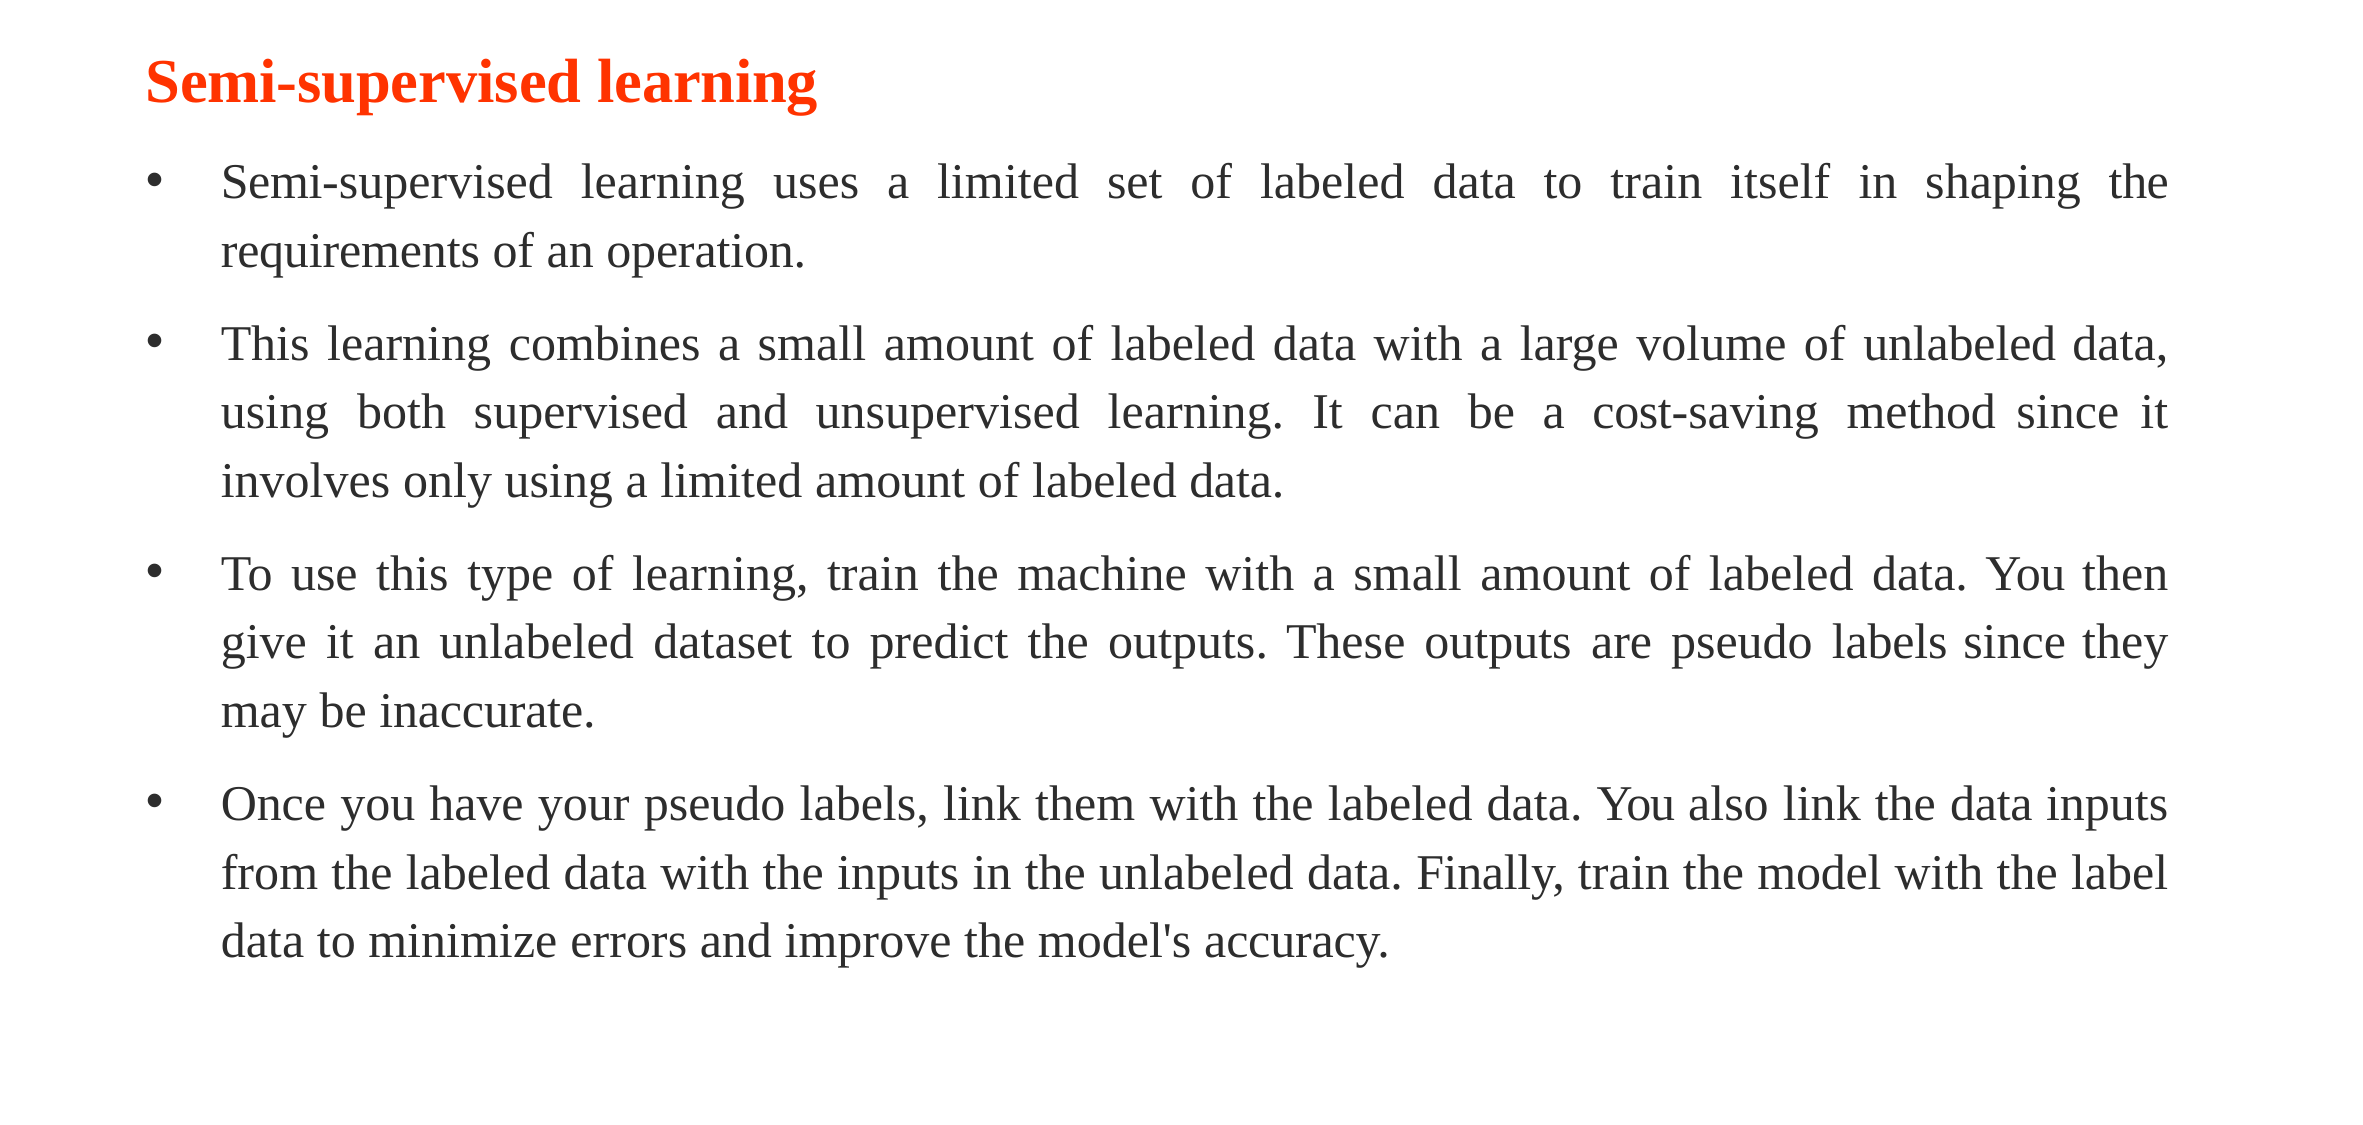

Semi-supervised learning
Semi-supervised learning uses a limited set of labeled data to train itself in shaping the requirements of an operation.
This learning combines a small amount of labeled data with a large volume of unlabeled data, using both supervised and unsupervised learning. It can be a cost-saving method since it involves only using a limited amount of labeled data.
To use this type of learning, train the machine with a small amount of labeled data. You then give it an unlabeled dataset to predict the outputs. These outputs are pseudo labels since they may be inaccurate.
Once you have your pseudo labels, link them with the labeled data. You also link the data inputs from the labeled data with the inputs in the unlabeled data. Finally, train the model with the label data to minimize errors and improve the model's accuracy.